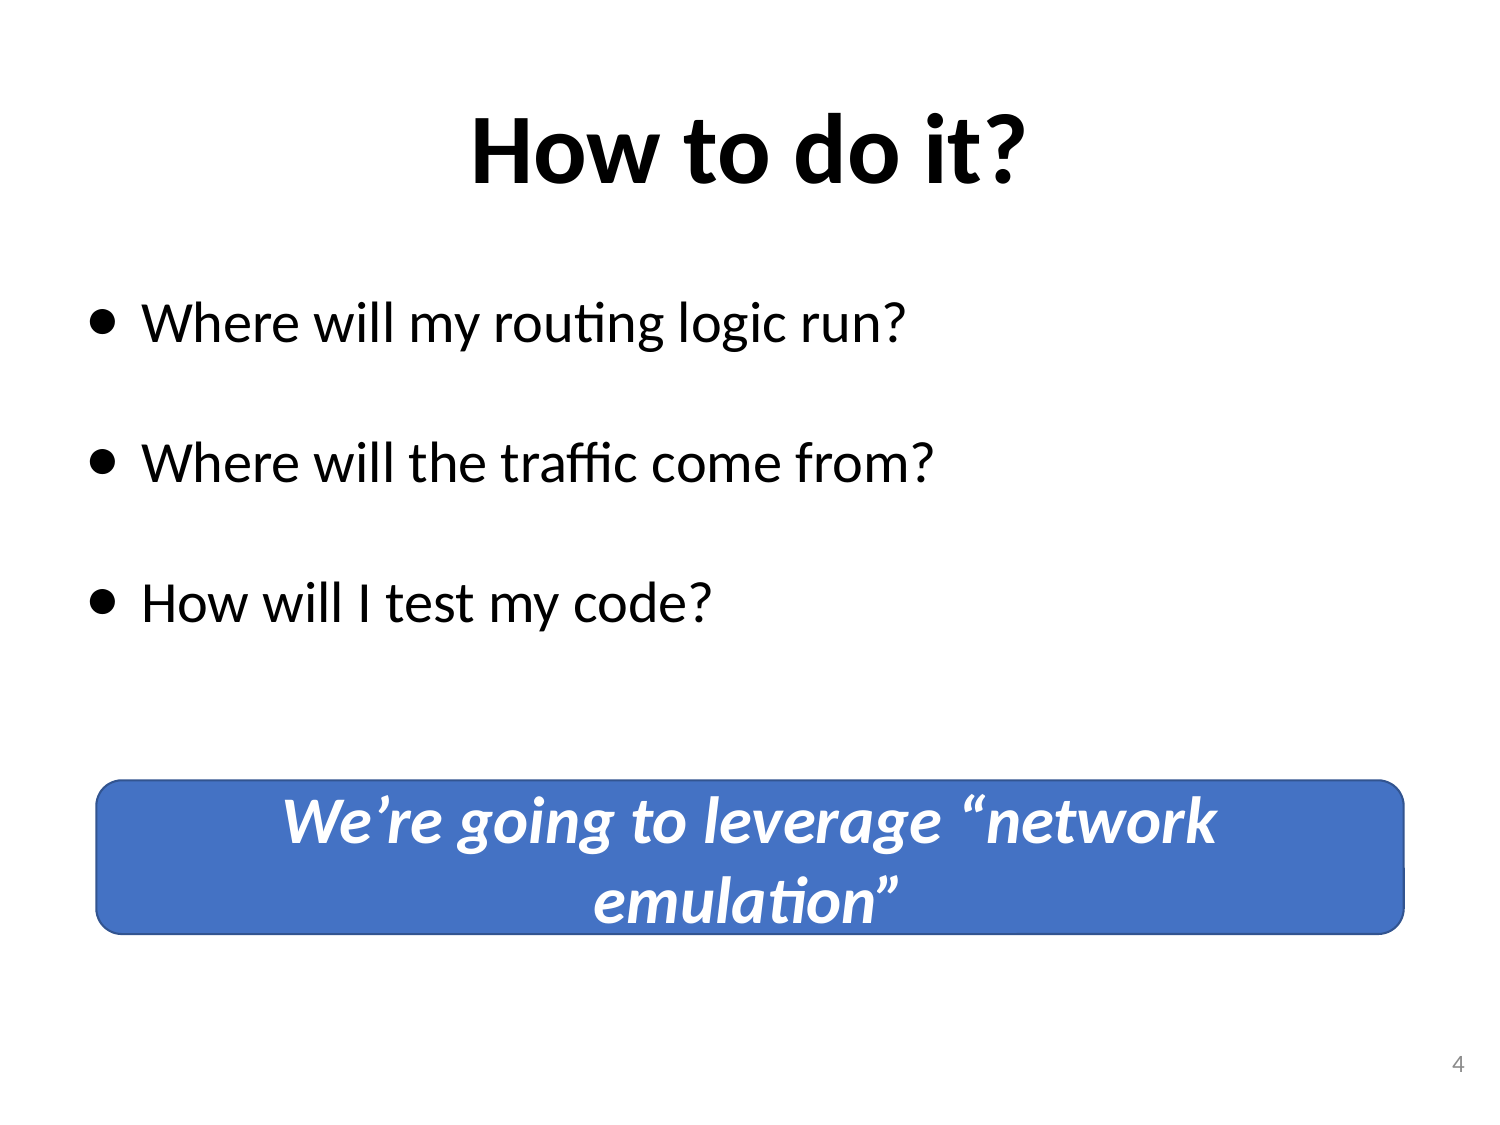

# How to do it?
Where will my routing logic run?

Where will the traffic come from?

How will I test my code?
We’re going to leverage “network emulation”
4